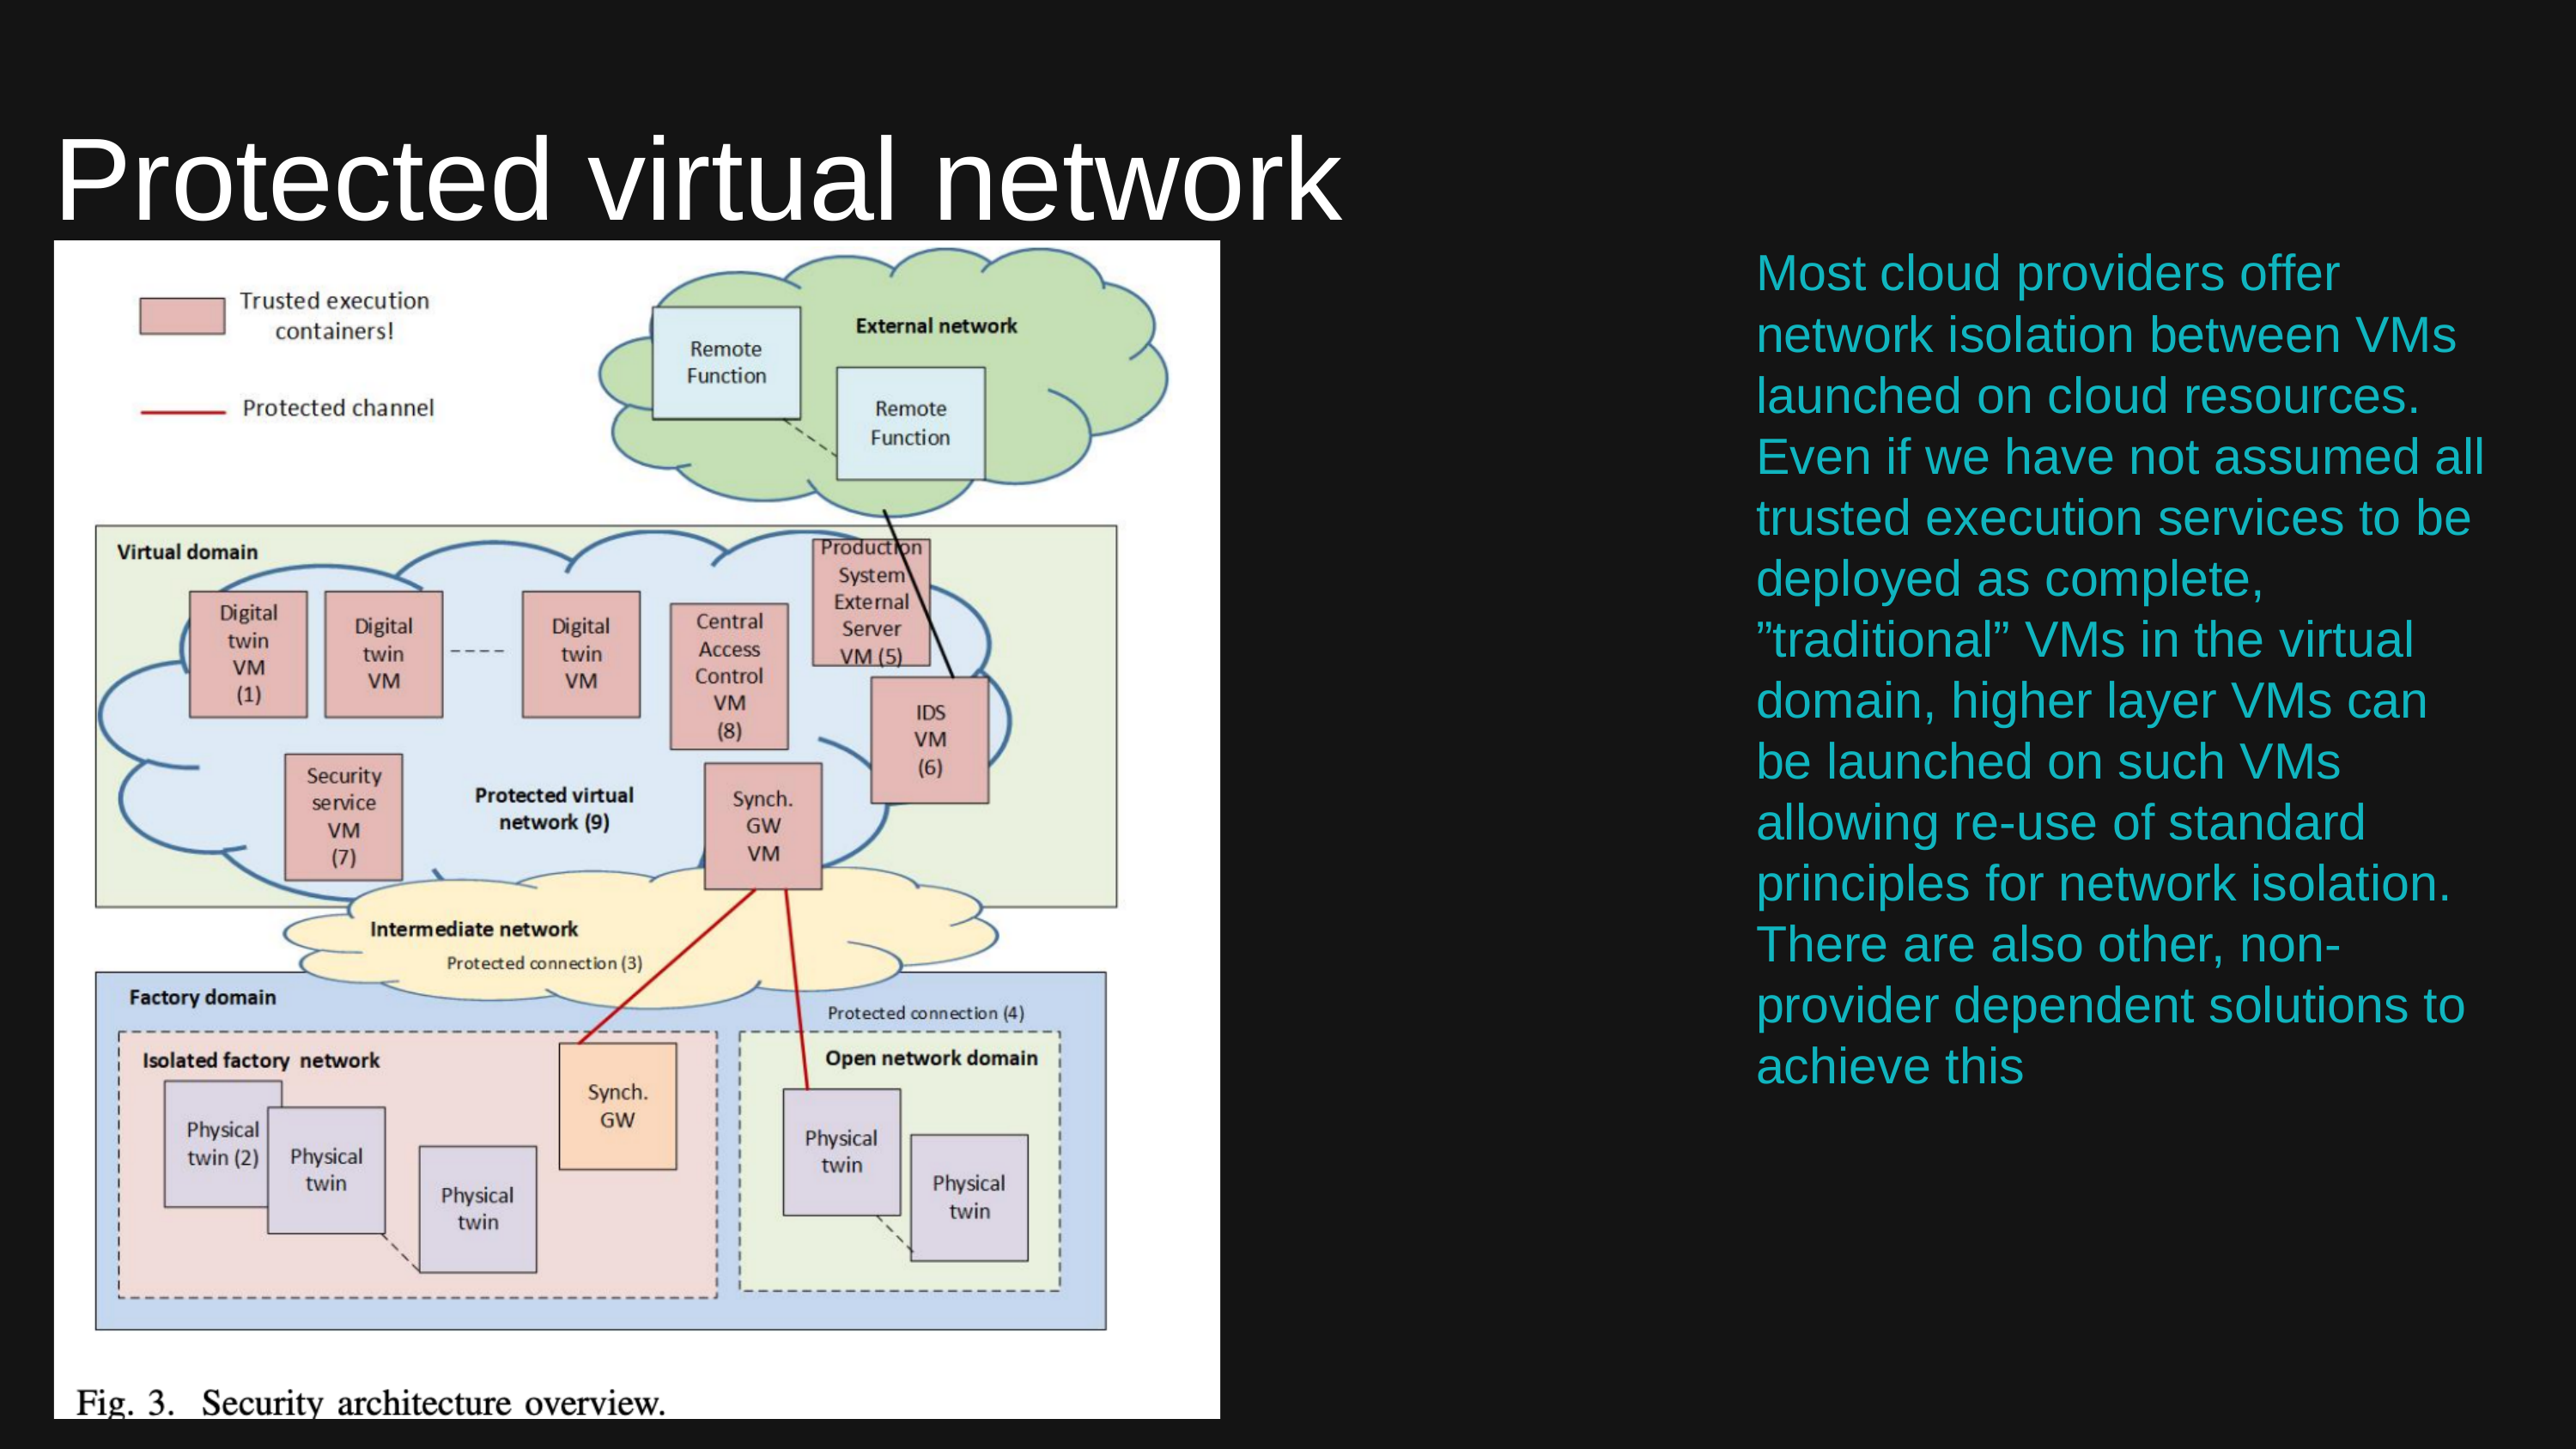

Protected virtual network
Most cloud providers offer network isolation between VMs launched on cloud resources. Even if we have not assumed all trusted execution services to be deployed as complete, ”traditional” VMs in the virtual domain, higher layer VMs can be launched on such VMs allowing re-use of standard principles for network isolation. There are also other, non-provider dependent solutions to achieve this